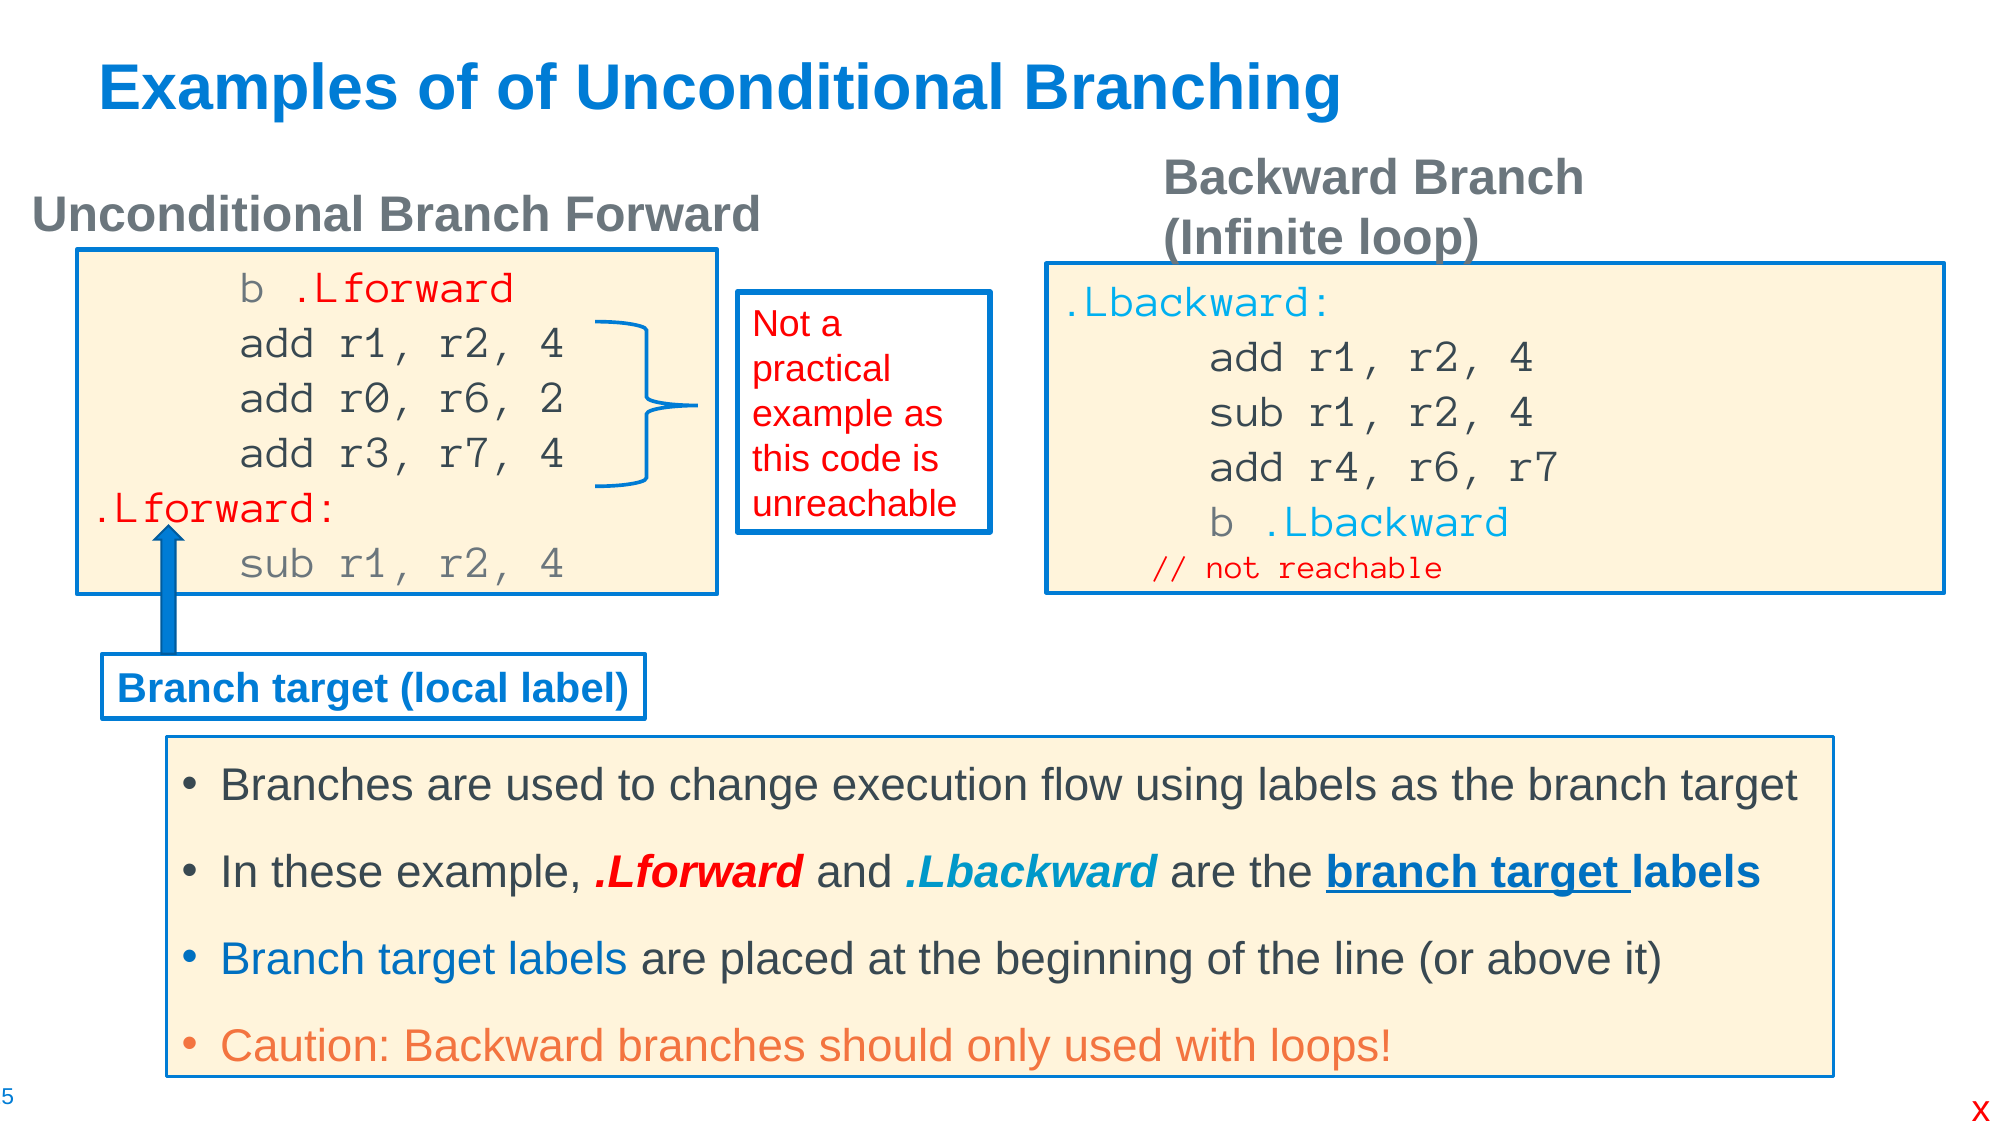

# Examples of of Unconditional Branching
Backward Branch
(Infinite loop)
Unconditional Branch Forward
	b .Lforward
	add r1, r2, 4
	add r0, r6, 2
	add r3, r7, 4
.Lforward:
	sub r1, r2, 4
.Lbackward:
	add r1, r2, 4
	sub r1, r2, 4
	add r4, r6, r7
	b .Lbackward
     // not reachable
Not a practical example as this code is unreachable

Branch target (local label)
Branches are used to change execution flow using labels as the branch target
In these example, .Lforward and .Lbackward are the branch target labels
Branch target labels are placed at the beginning of the line (or above it)
Caution: Backward branches should only used with loops!
x